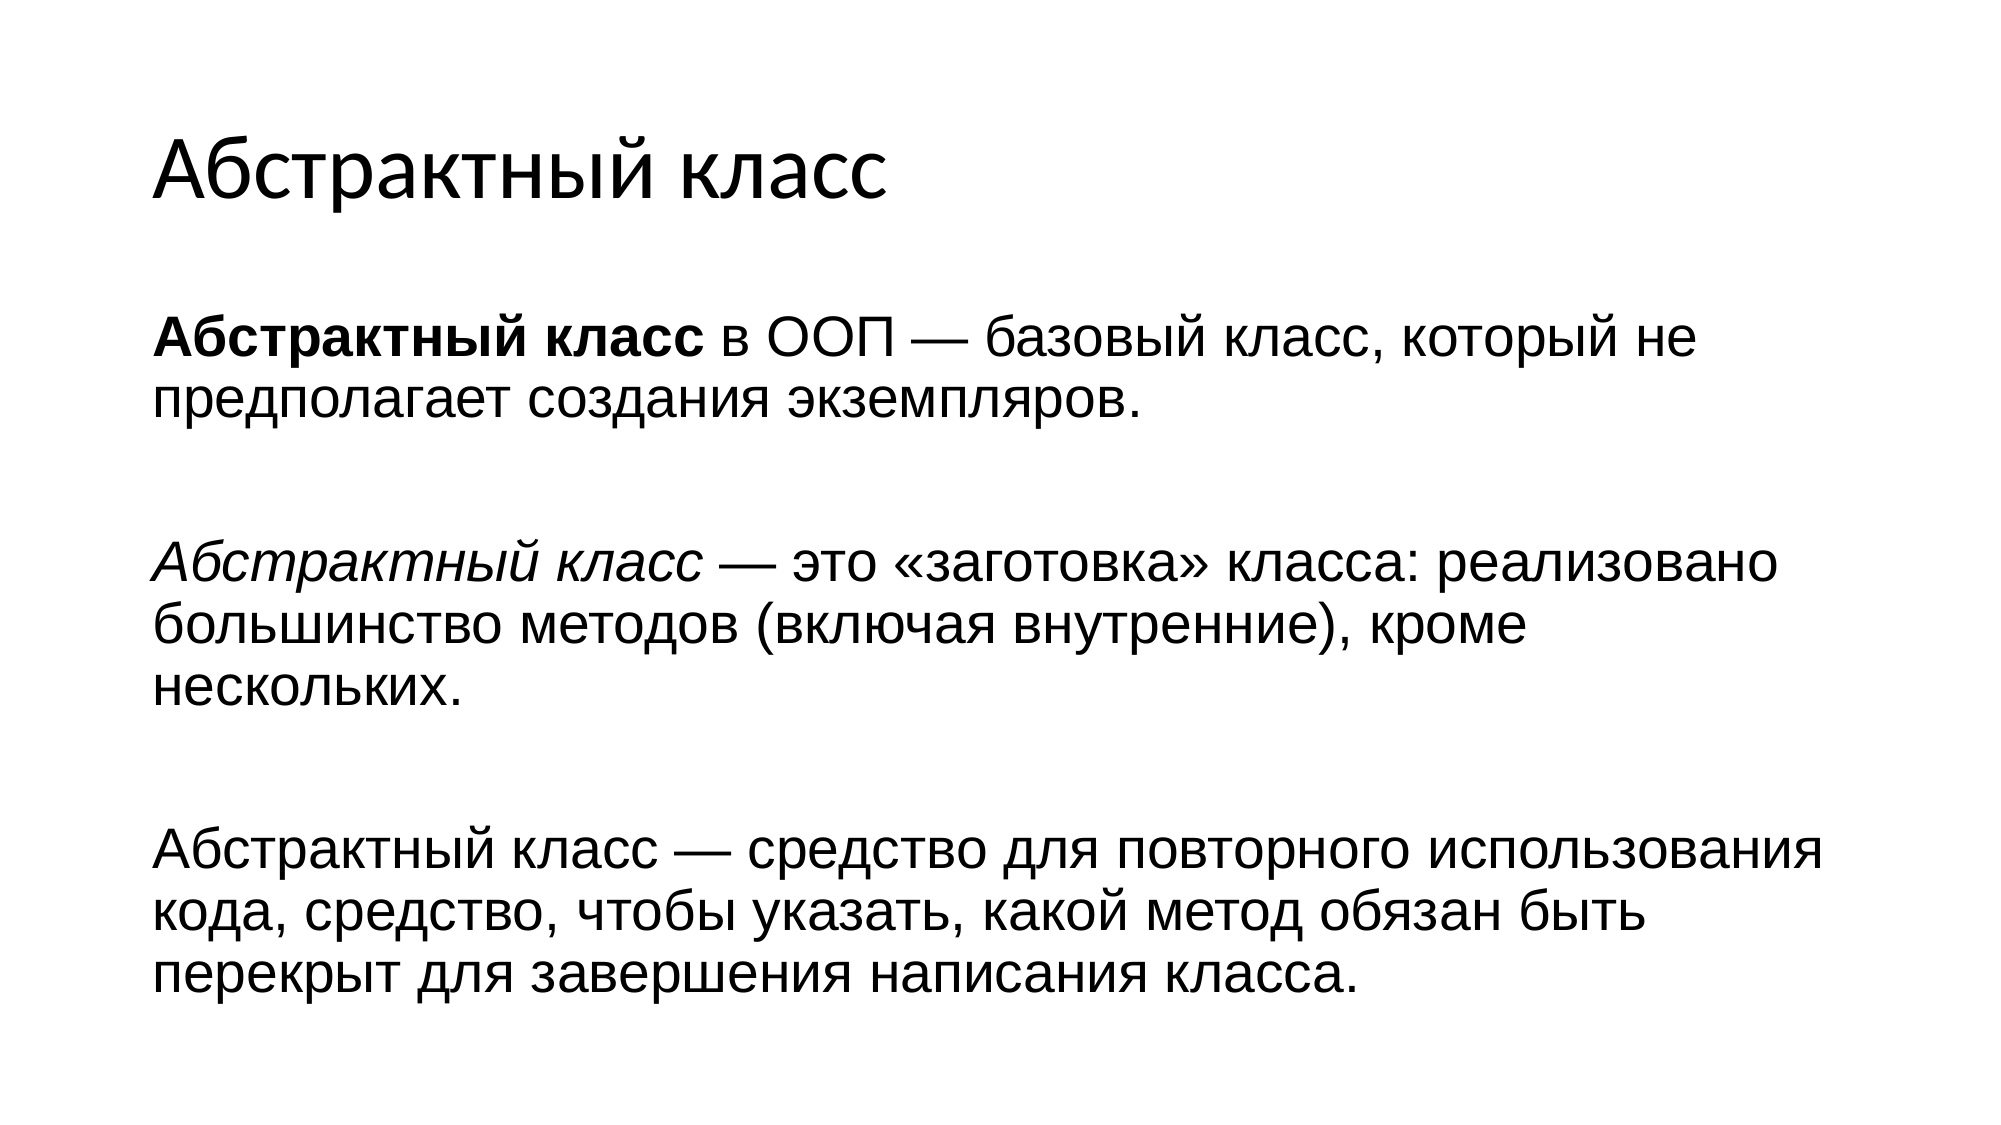

# Абстрактный класс
Абстрактный класс в ООП — базовый класс, который не предполагает создания экземпляров.

Абстрактный класс — это «заготовка» класса: реализовано большинство методов (включая внутренние), кроме нескольких.

Абстрактный класс — средство для повторного использования кода, средство, чтобы указать, какой метод обязан быть перекрыт для завершения написания класса.